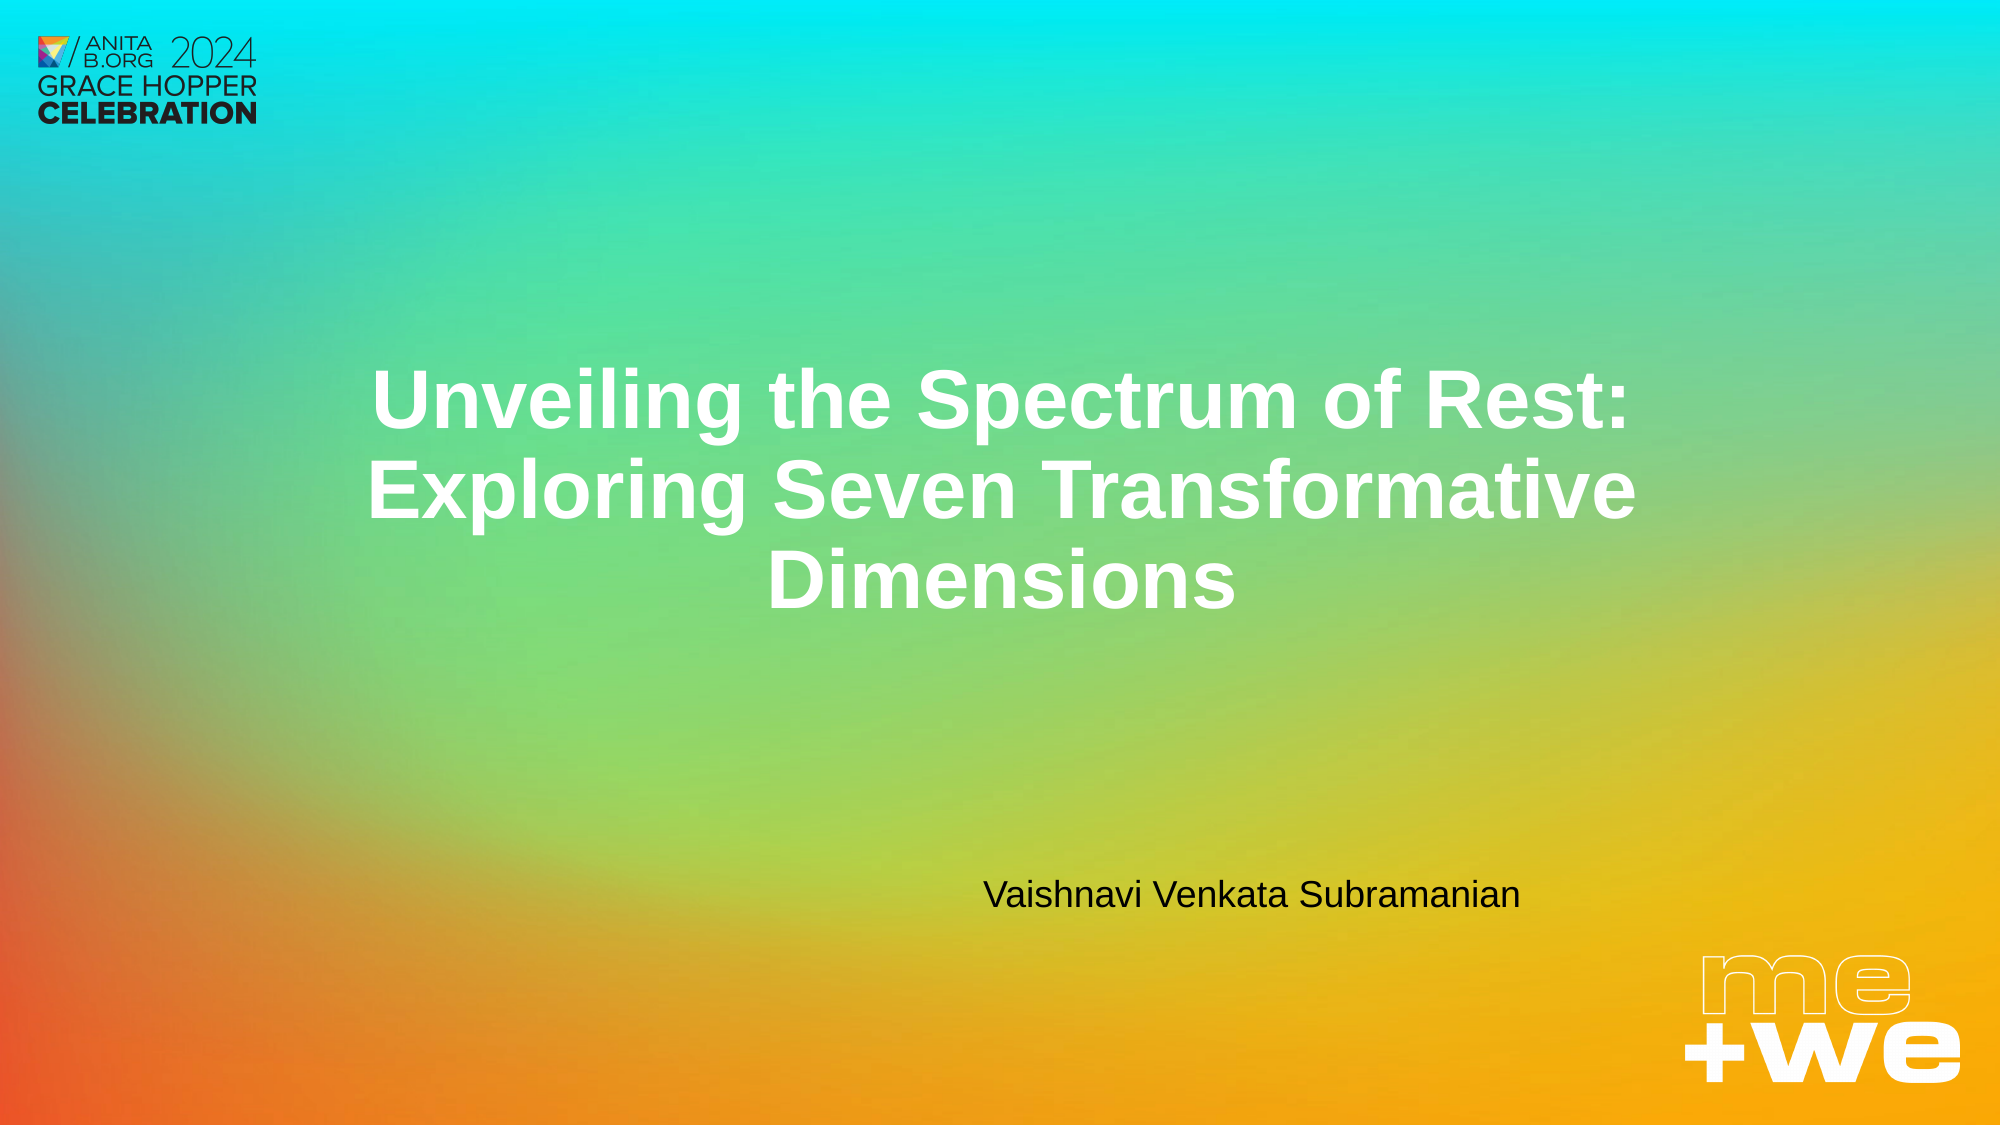

# Unveiling the Spectrum of Rest: Exploring Seven Transformative Dimensions
Vaishnavi Venkata Subramanian